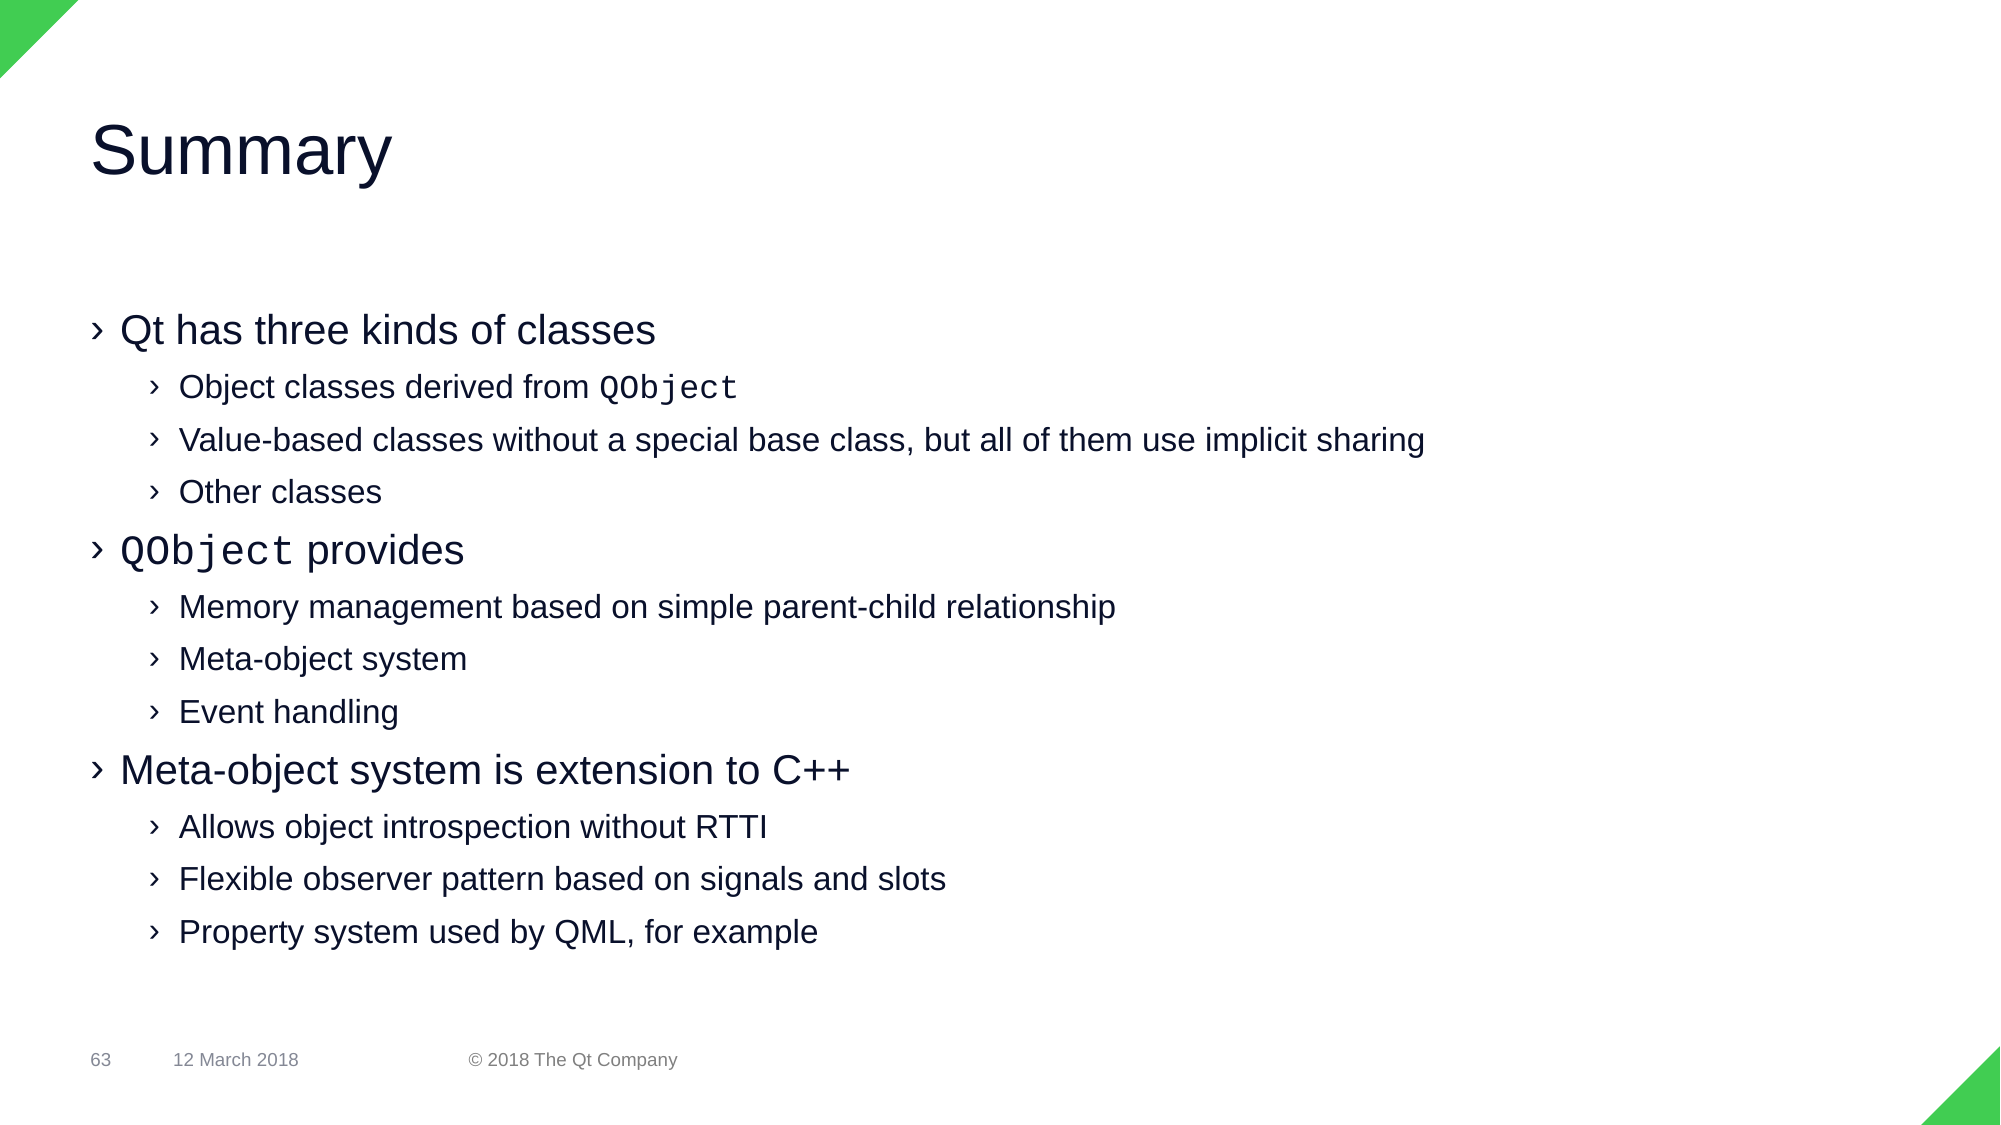

# Summary
Qt has three kinds of classes
Object classes derived from QObject
Value-based classes without a special base class, but all of them use implicit sharing
Other classes
QObject provides
Memory management based on simple parent-child relationship
Meta-object system
Event handling
Meta-object system is extension to C++
Allows object introspection without RTTI
Flexible observer pattern based on signals and slots
Property system used by QML, for example
63
12 March 2018
© 2018 The Qt Company